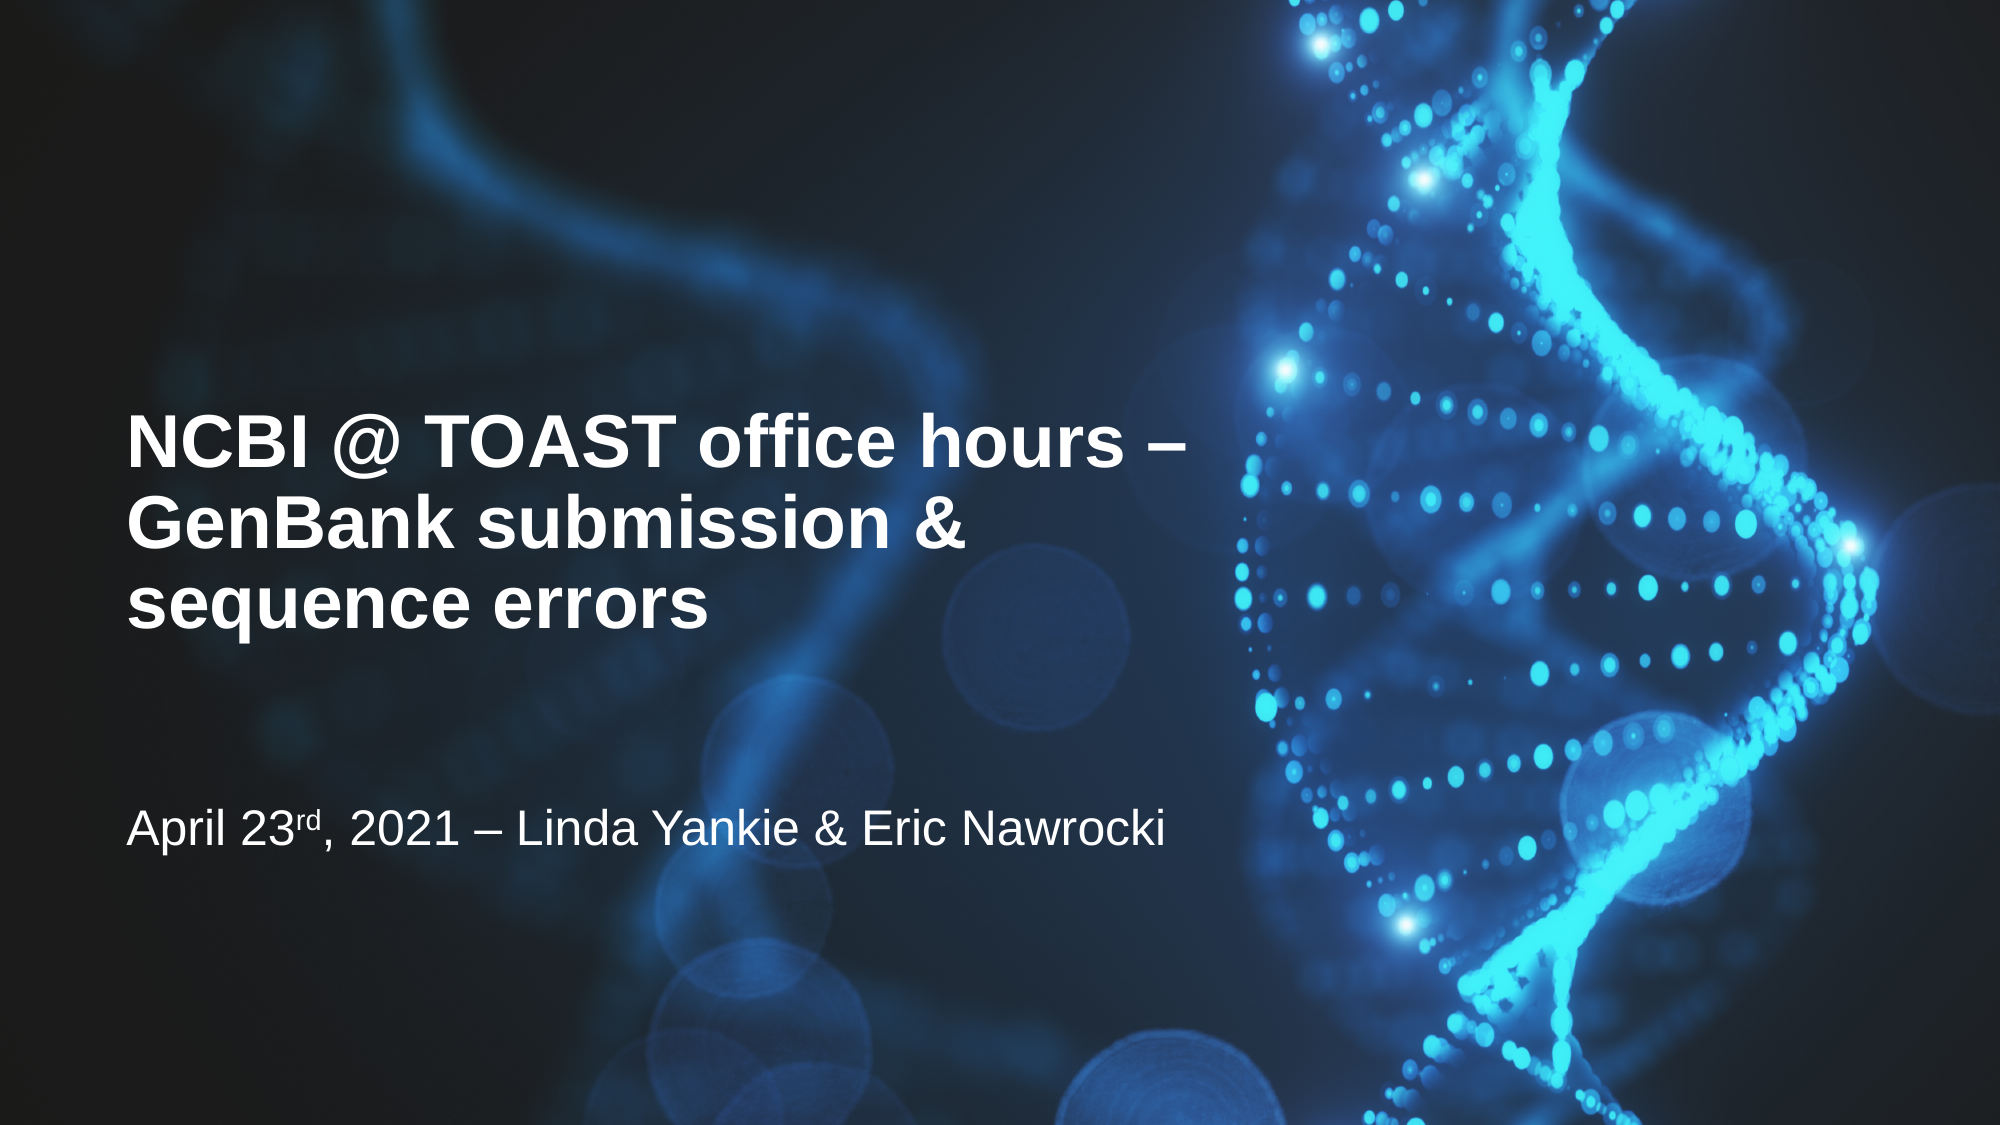

# NCBI @ TOAST office hours – GenBank submission & sequence errors
April 23rd, 2021 – Linda Yankie & Eric Nawrocki